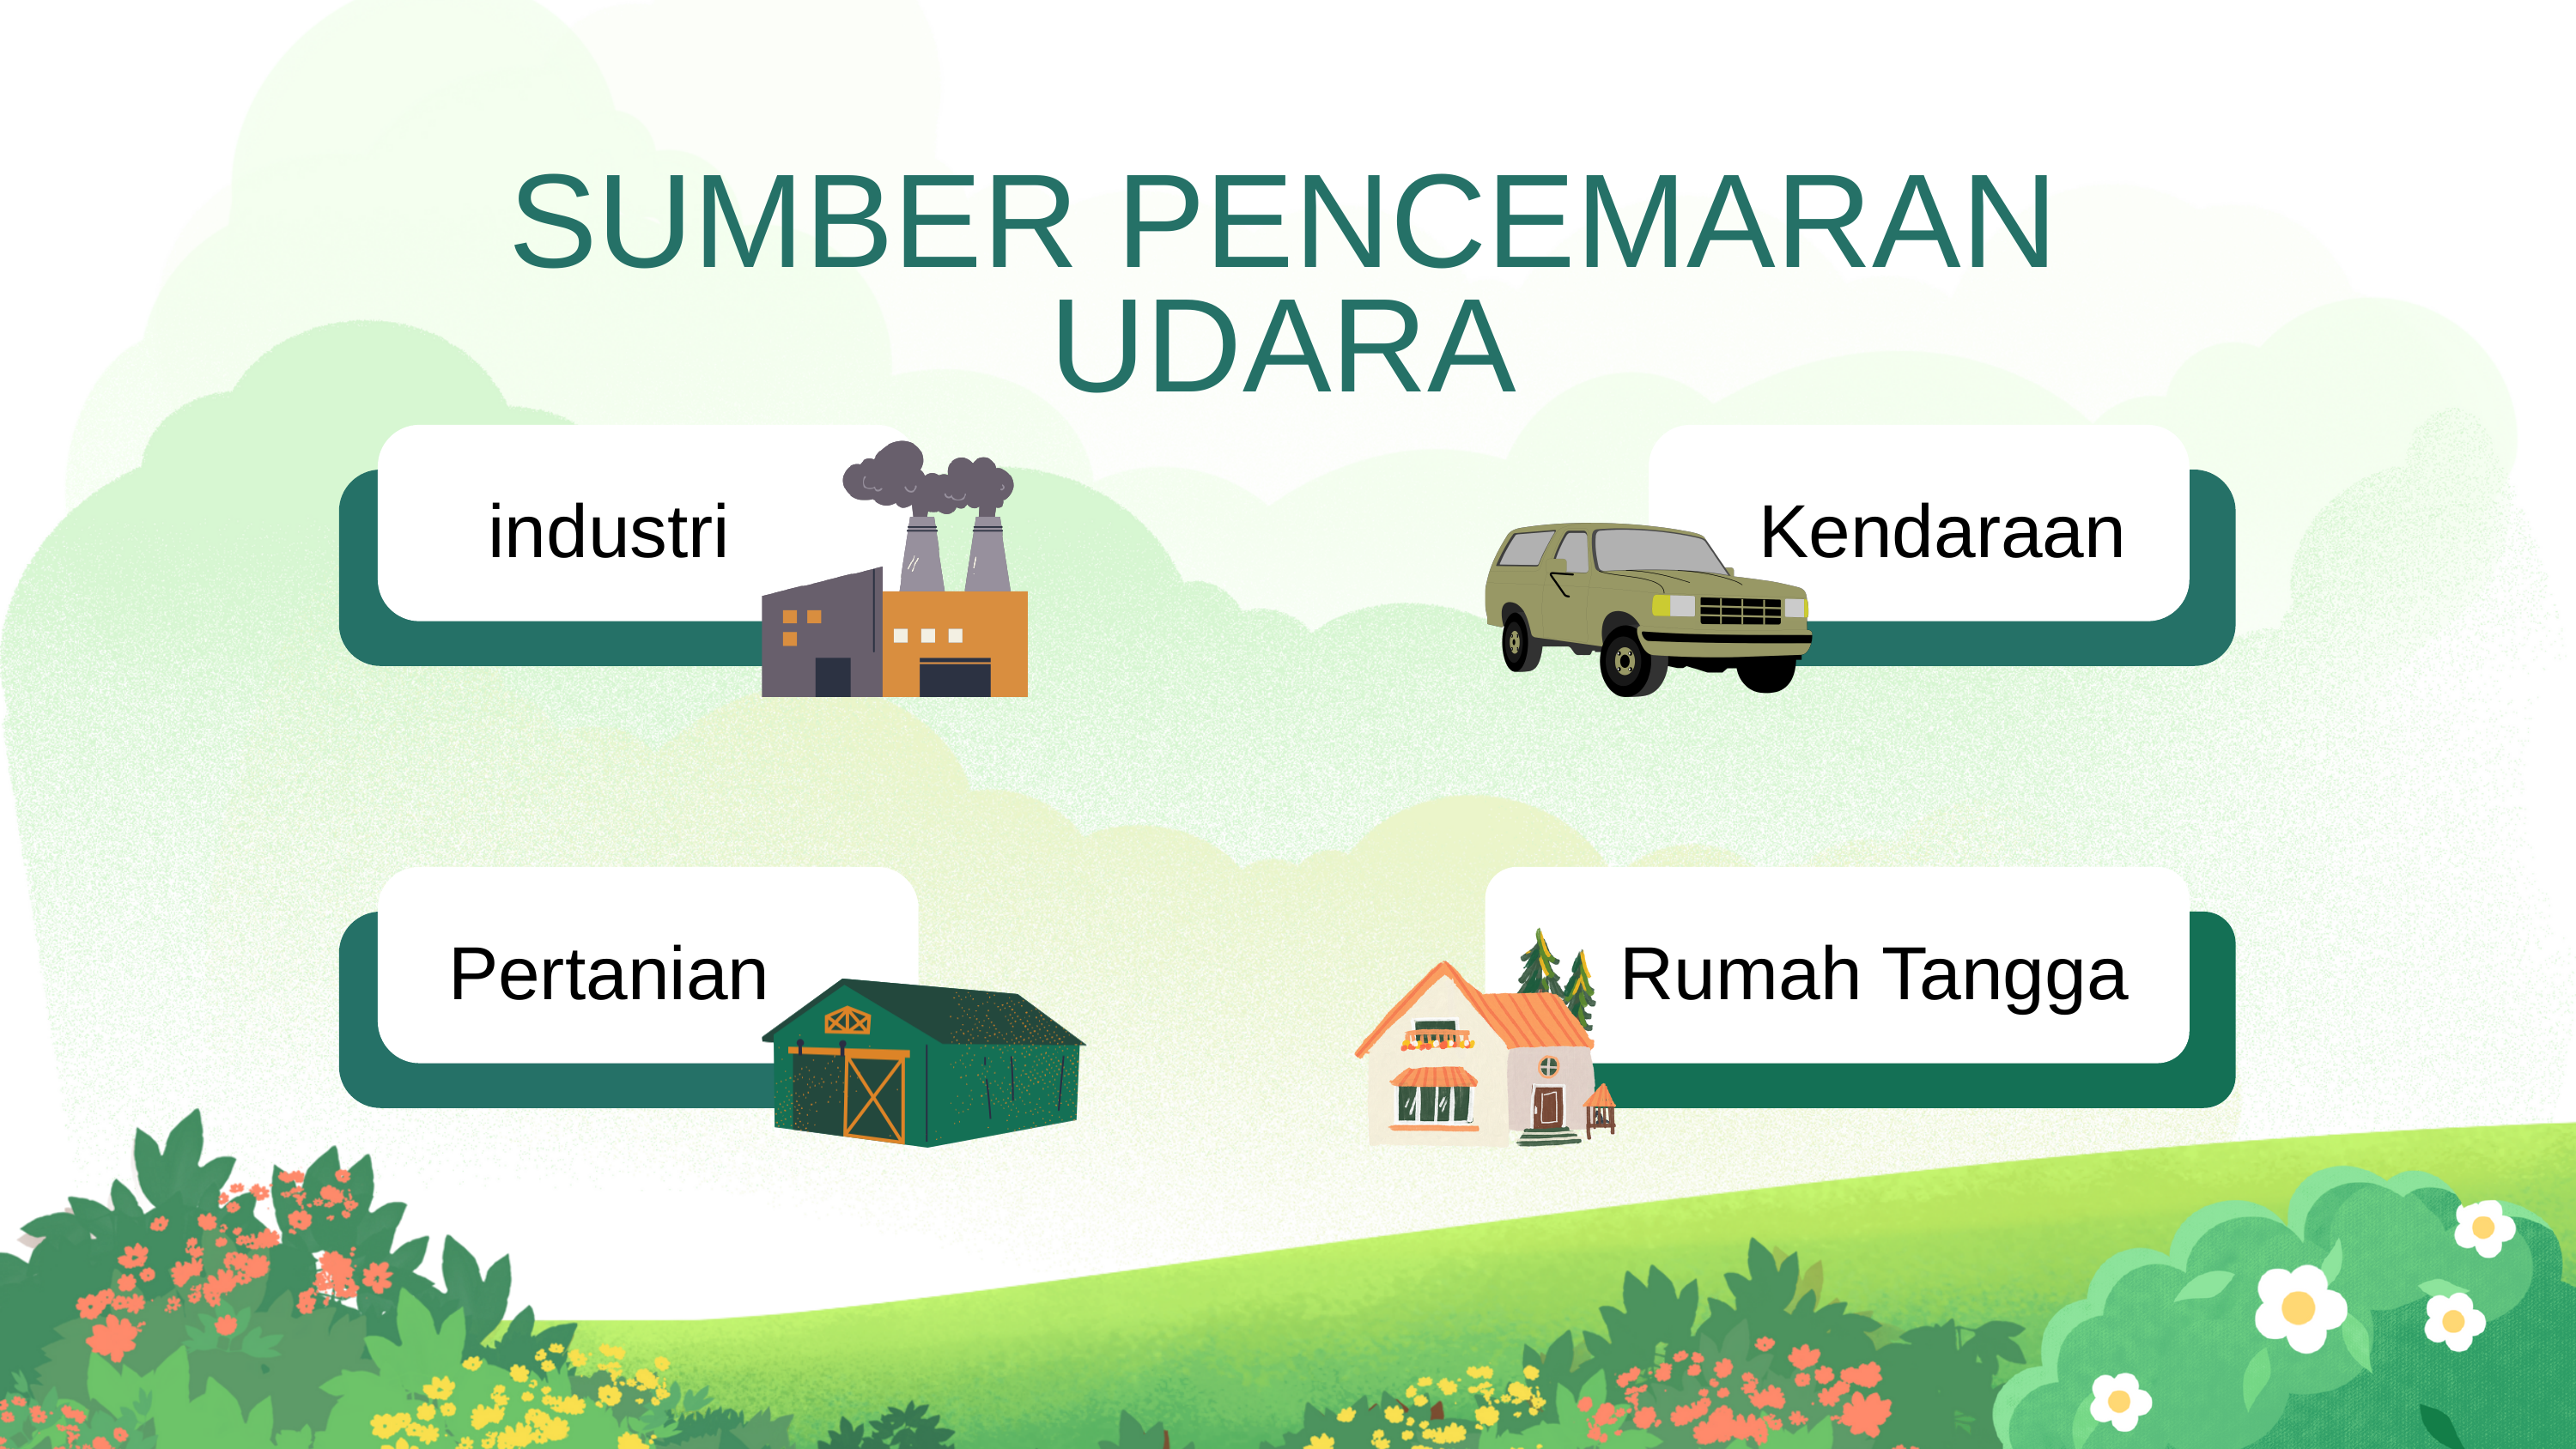

SUMBER PENCEMARAN UDARA

industri
Kendaraan

Pertanian
Rumah Tangga